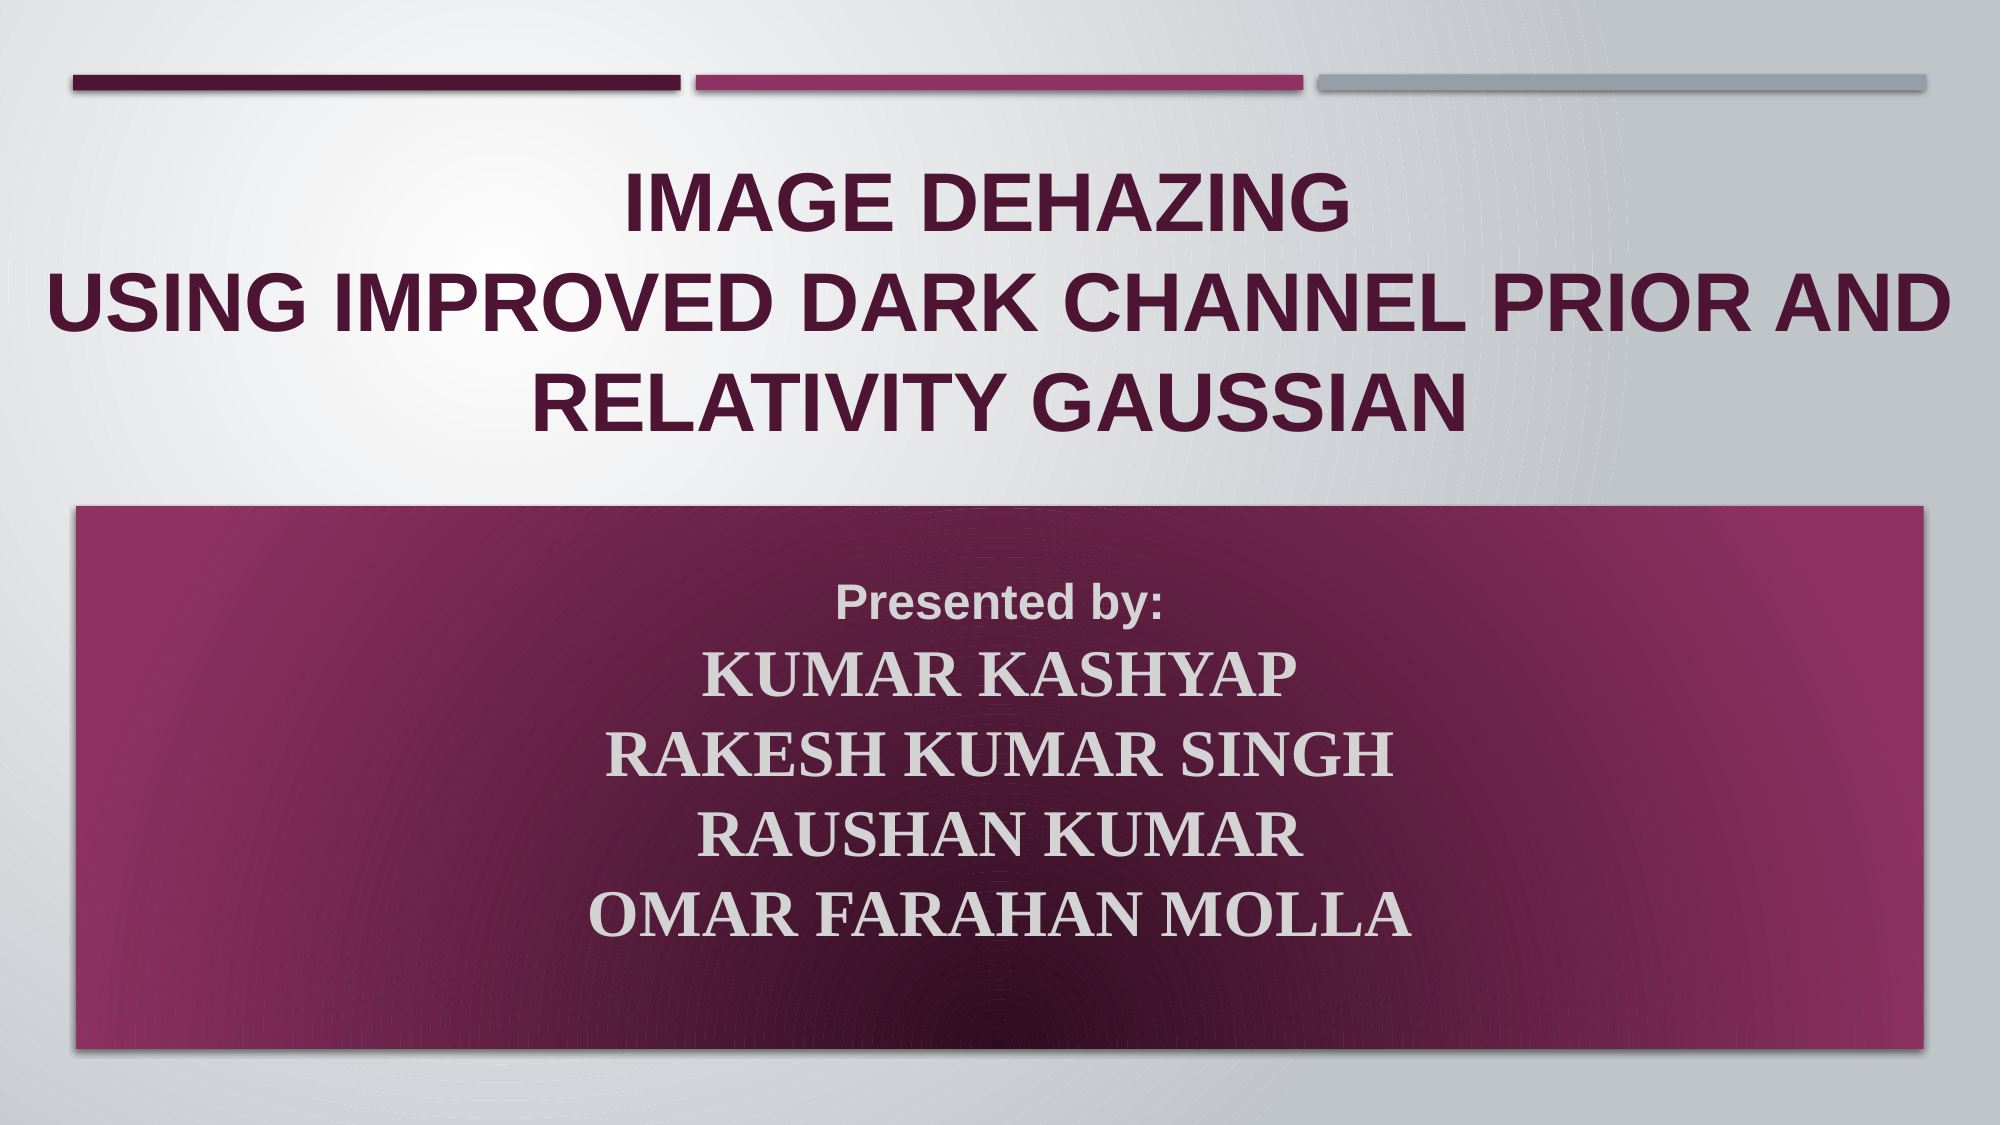

# Image Dehazing using Improved Dark Channel Prior and Relativity gaussian
Presented by:
KUMAR KASHYAP
RAKESH KUMAR SINGH
RAUSHAN KUMAR
OMAR FARAHAN MOLLA